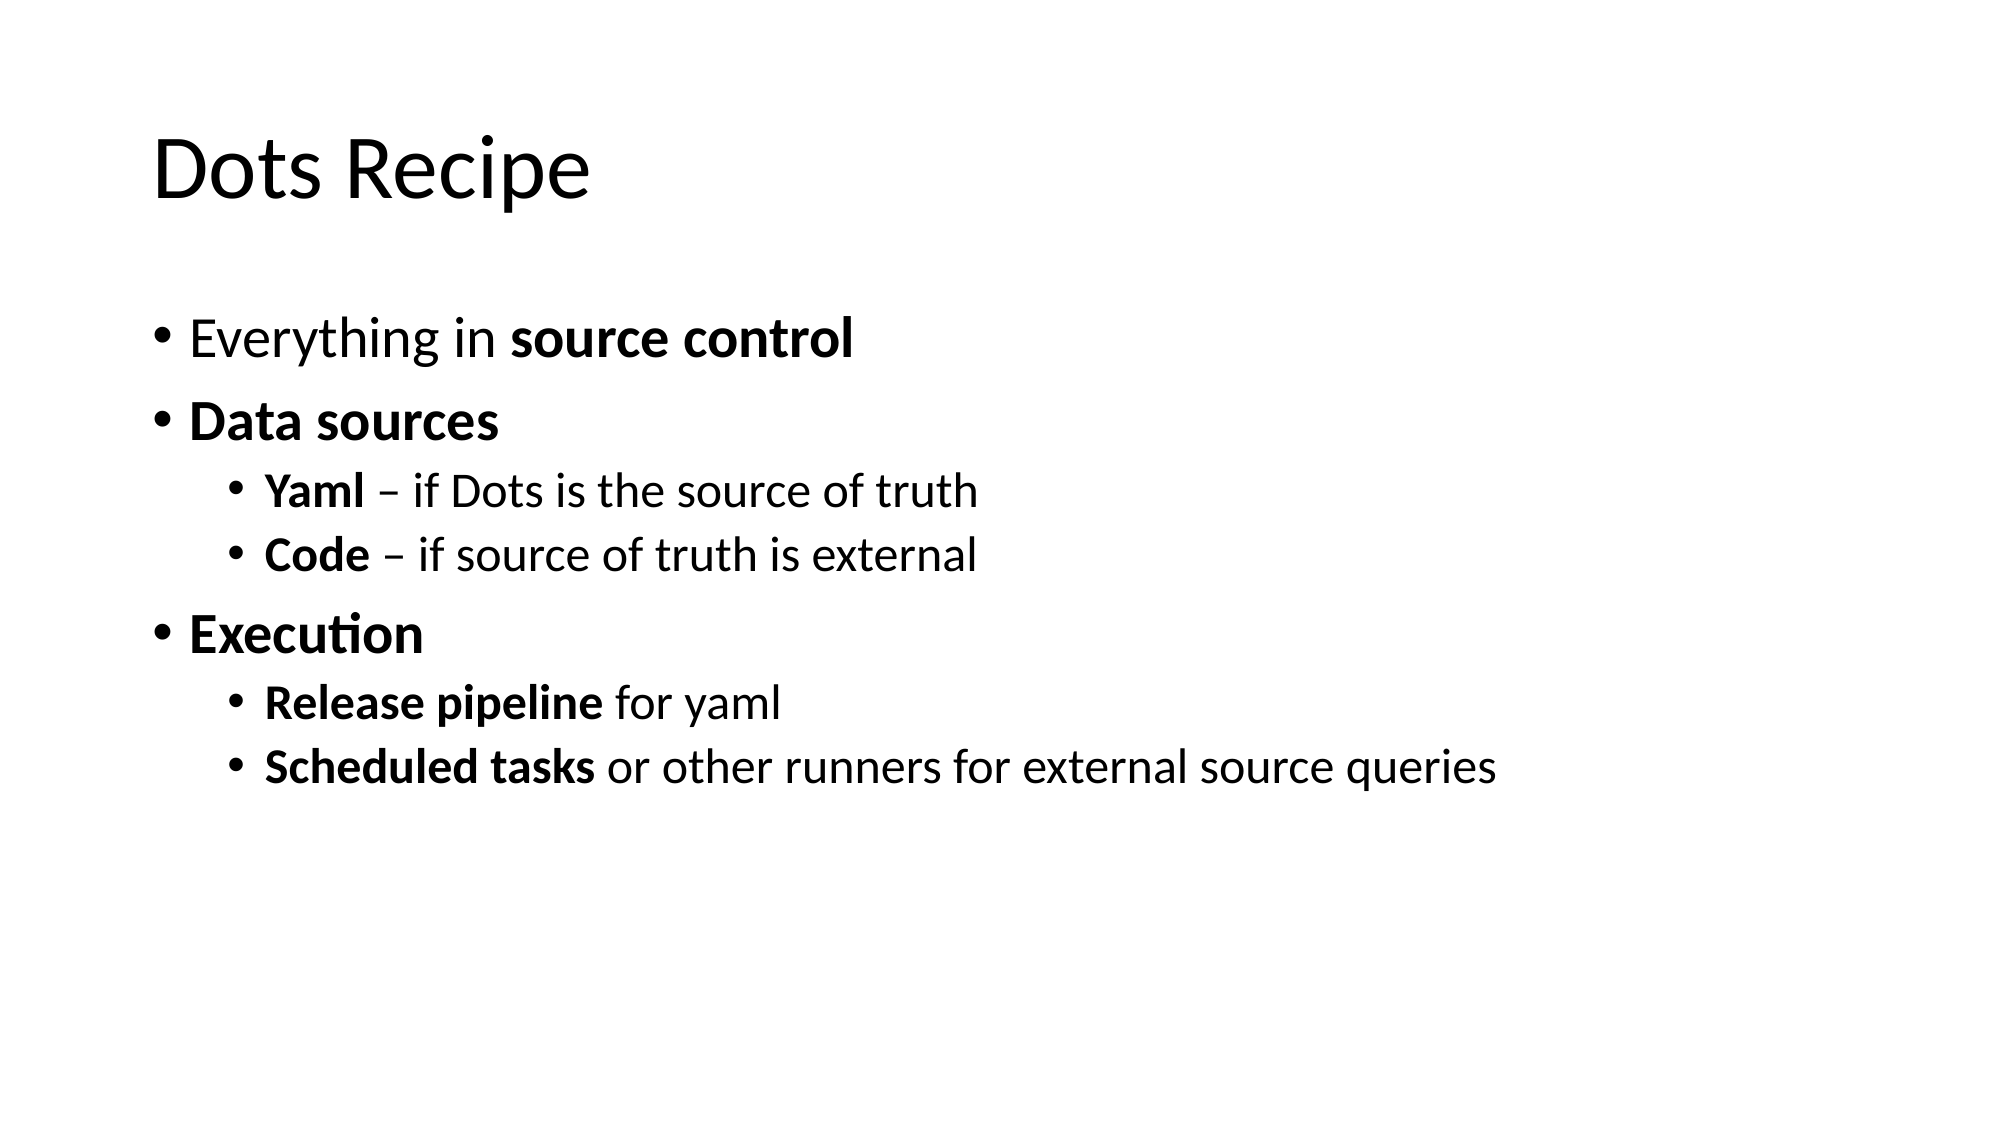

# Dots Recipe
Everything in source control
Data sources
Yaml – if Dots is the source of truth
Code – if source of truth is external
Execution
Release pipeline for yaml
Scheduled tasks or other runners for external source queries